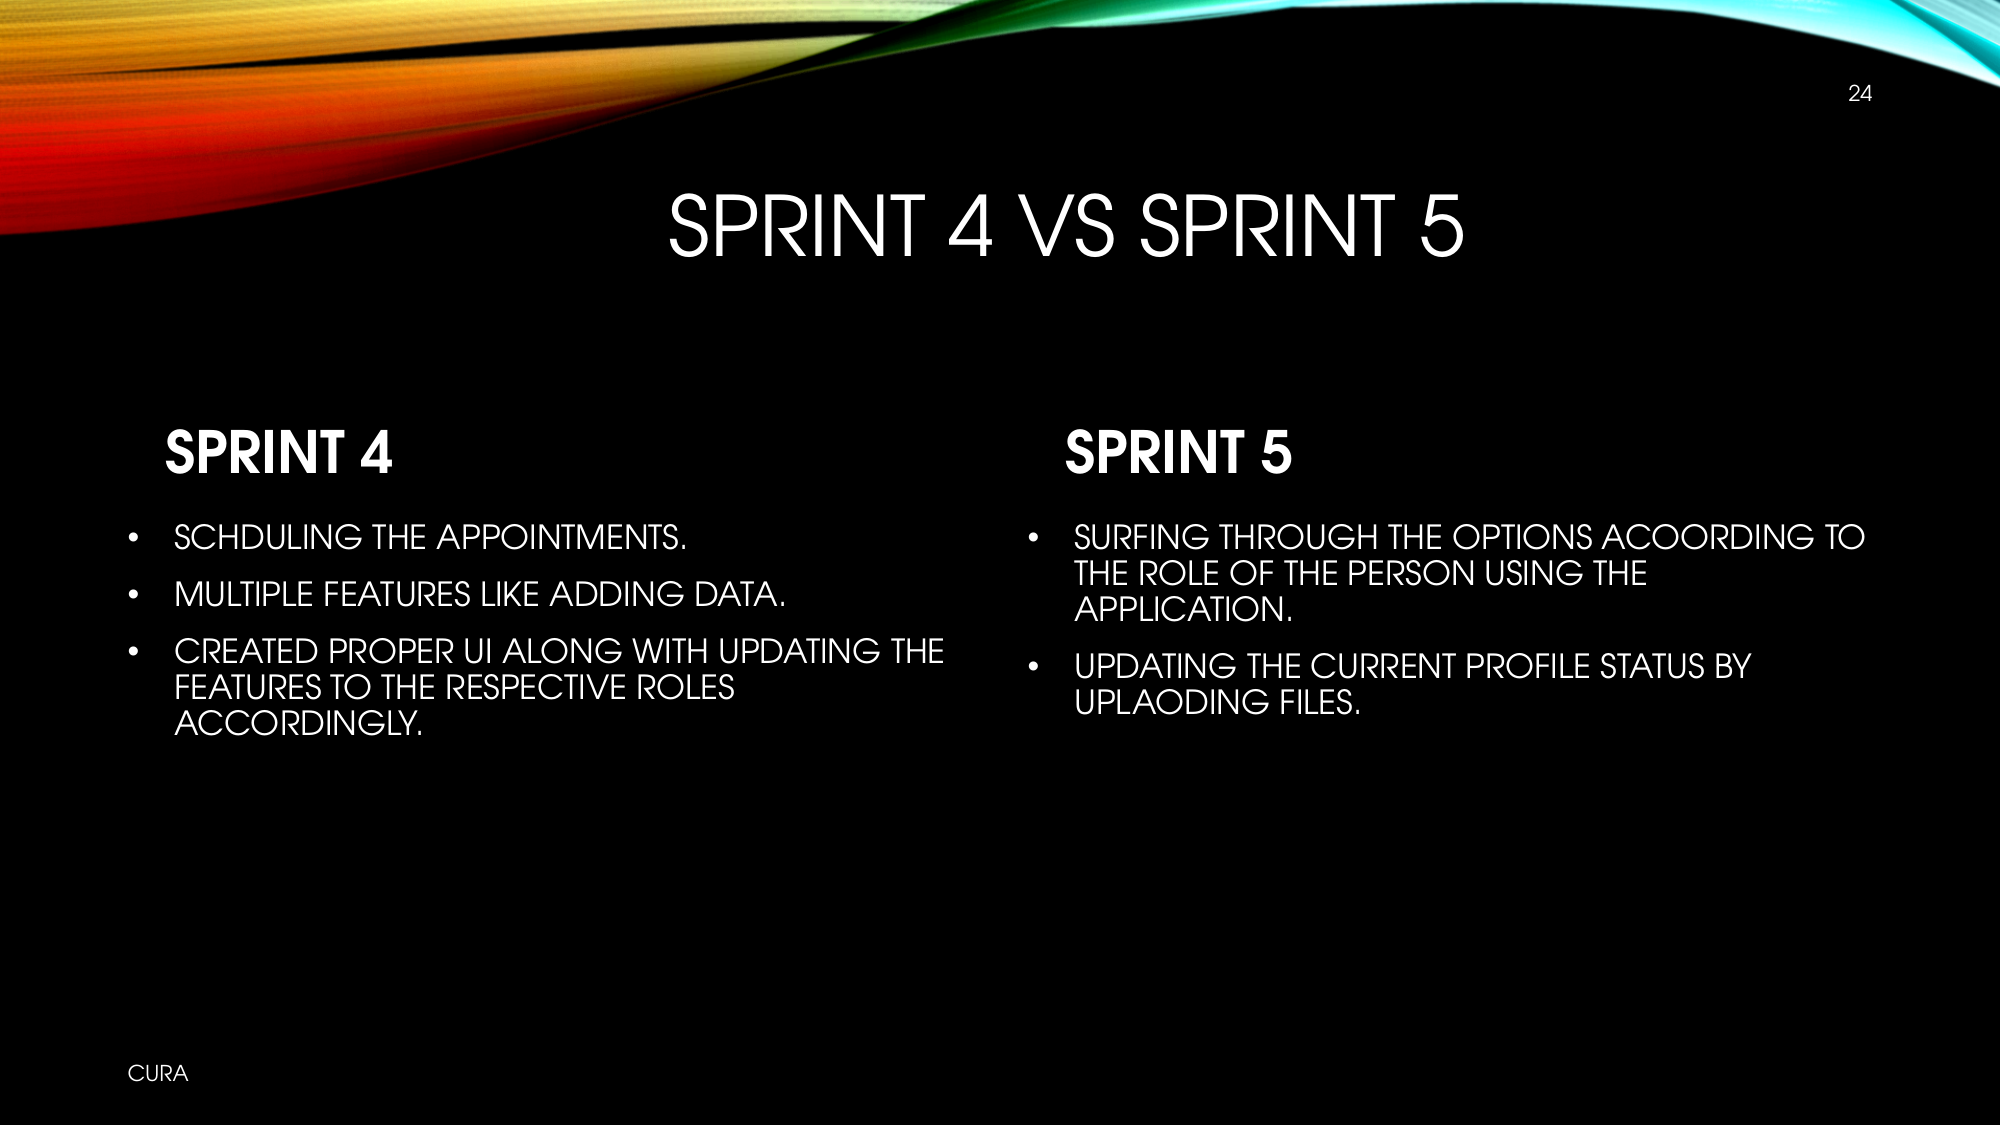

24
# SPRINT 4 VS SPRINT 5
SPRINT 4
SPRINT 5
SCHDULING THE APPOINTMENTS.
MULTIPLE FEATURES LIKE ADDING DATA.
CREATED PROPER UI ALONG WITH UPDATING THE FEATURES TO THE RESPECTIVE ROLES ACCORDINGLY.

SURFING THROUGH THE OPTIONS ACOORDING TO THE ROLE OF THE PERSON USING THE APPLICATION.
UPDATING THE CURRENT PROFILE STATUS BY UPLAODING FILES.

CURA